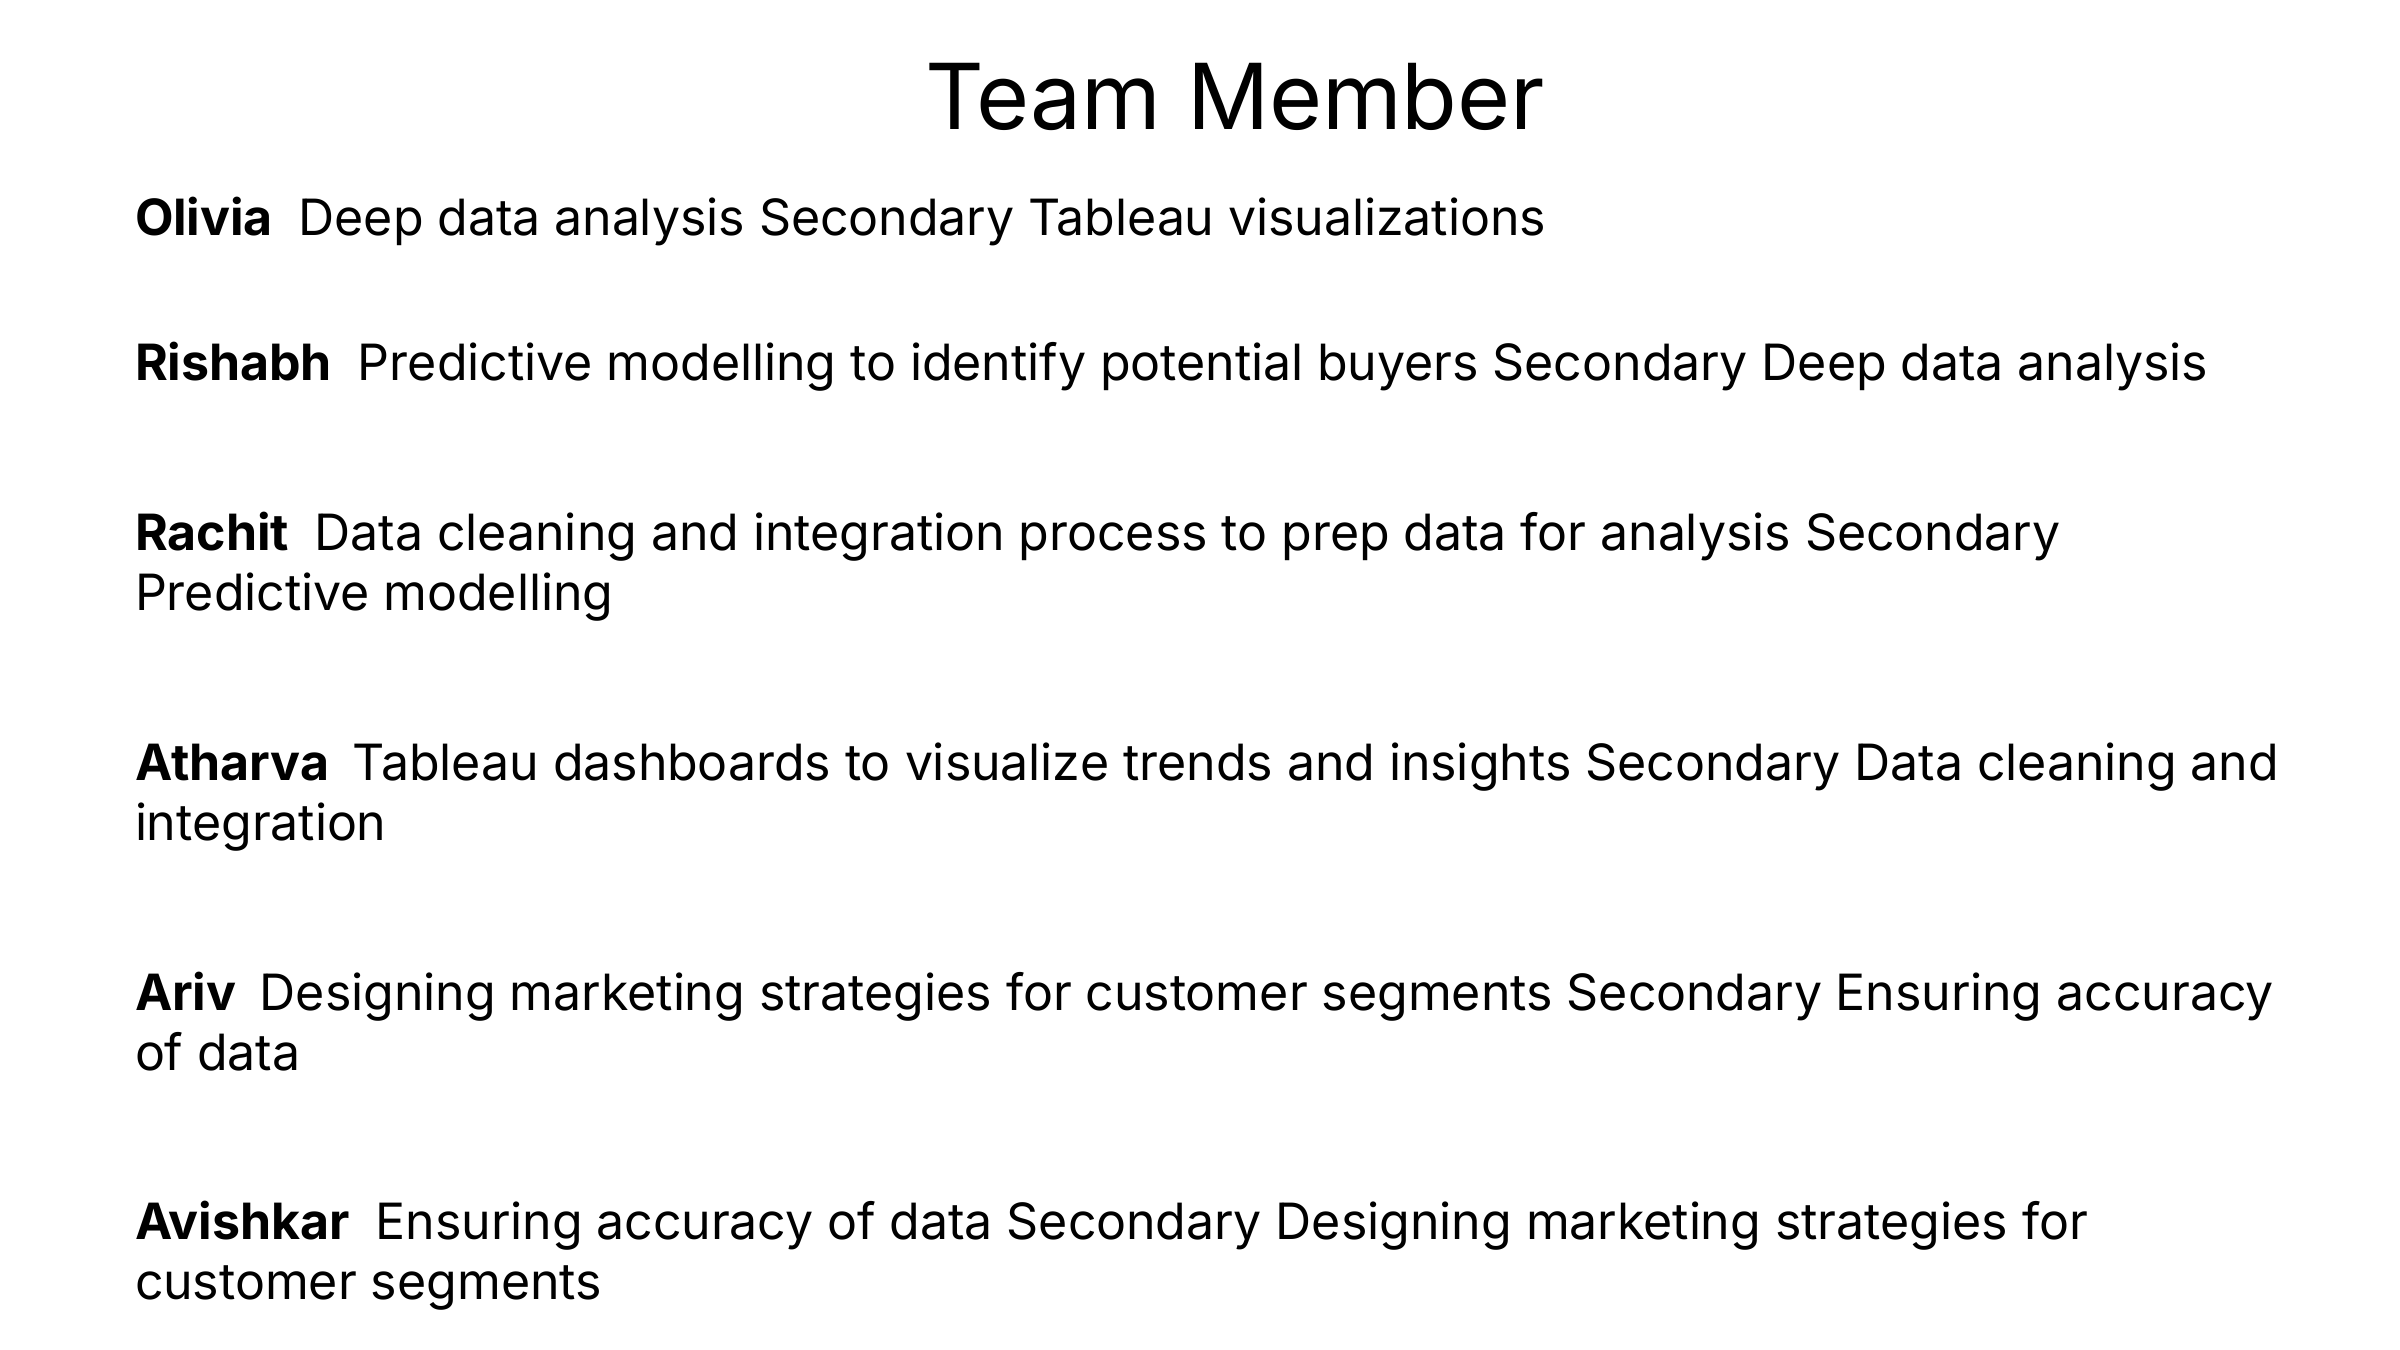

Team Member
Olivia  Deep data analysis Secondary Tableau visualizations

Rishabh  Predictive modelling to identify potential buyers Secondary Deep data analysis

Rachit  Data cleaning and integration process to prep data for analysis Secondary Predictive modelling

Atharva  Tableau dashboards to visualize trends and insights Secondary Data cleaning and integration

Ariv  Designing marketing strategies for customer segments Secondary Ensuring accuracy of data

Avishkar  Ensuring accuracy of data Secondary Designing marketing strategies for customer segments